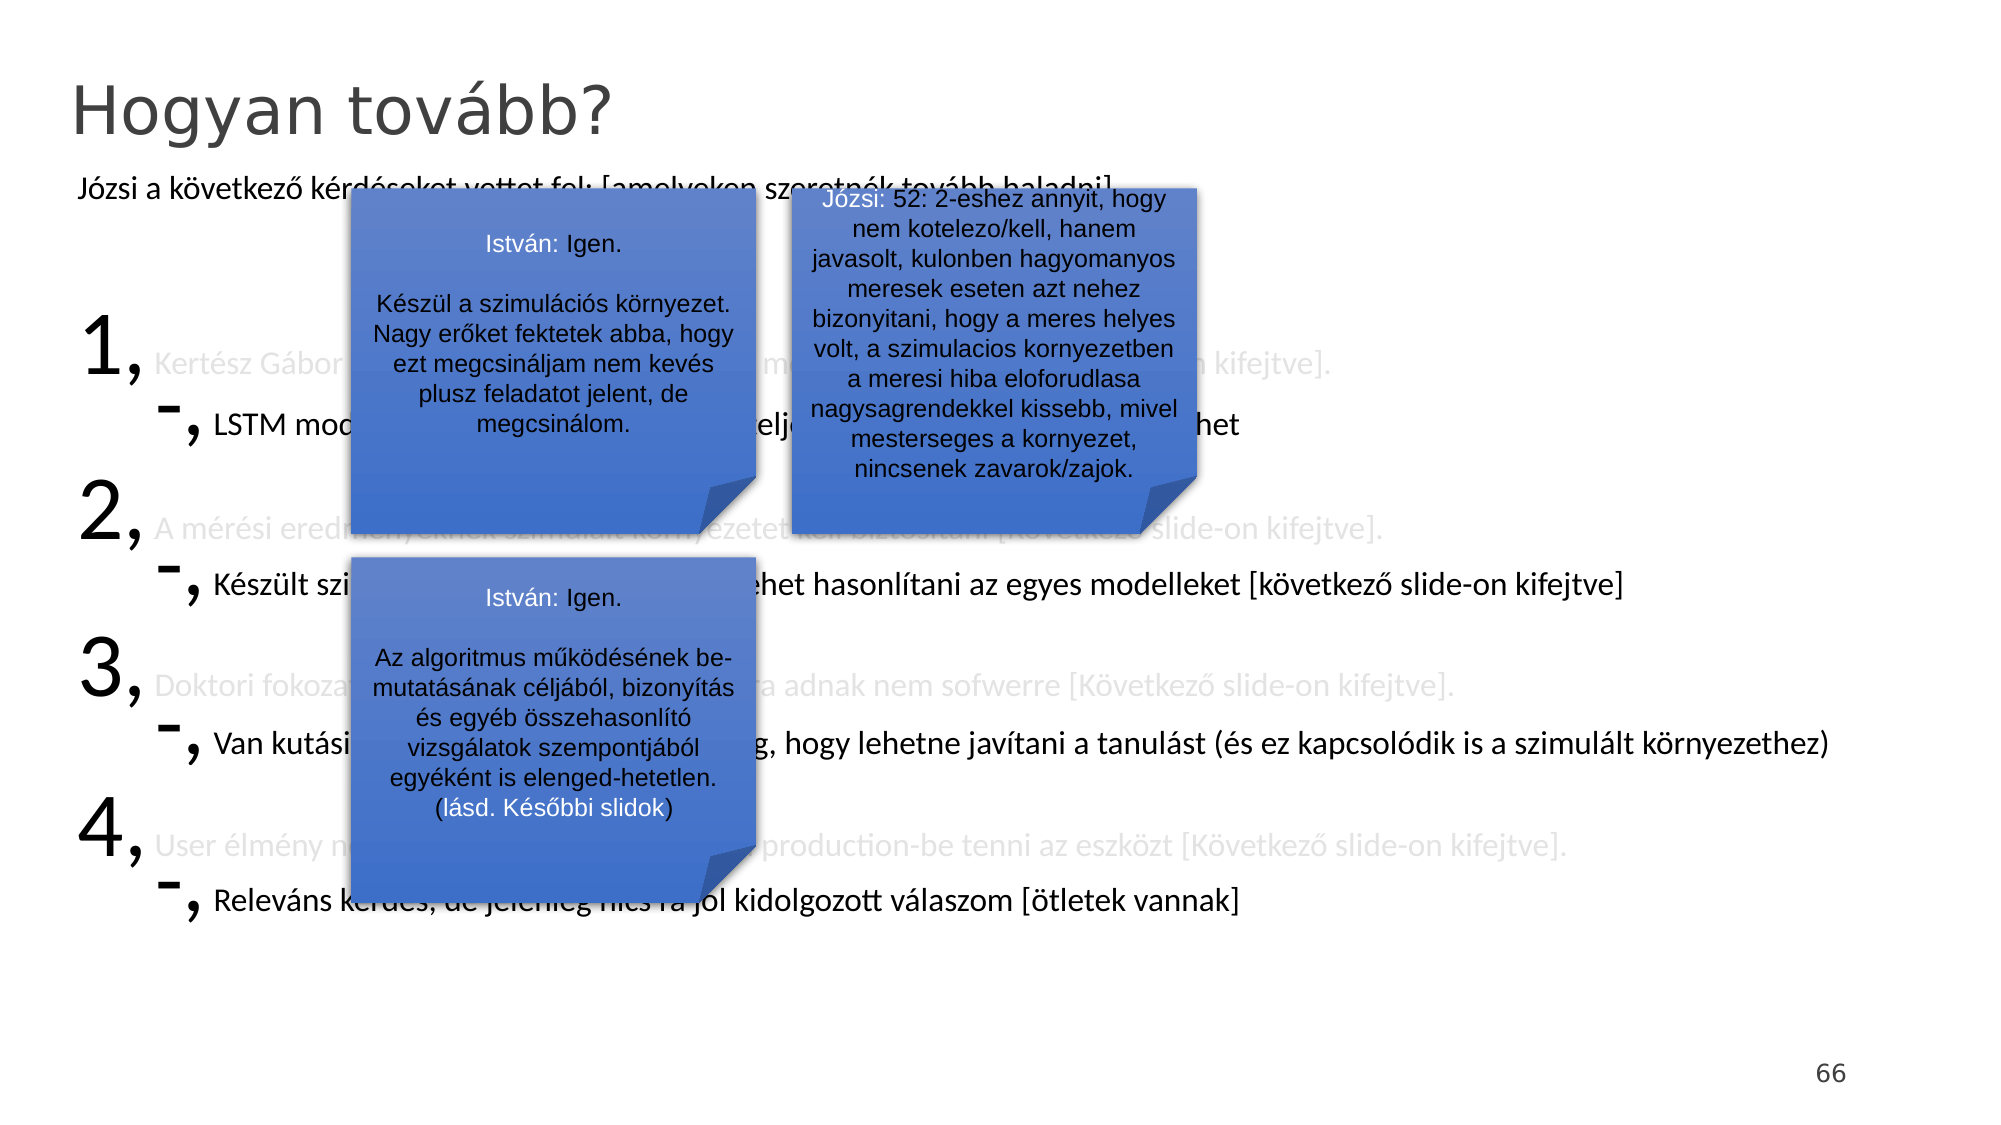

Hogyan tovább?
Józsi a következő kérdéseket vettet fel: [amelyeken szeretnék tovább haladni]
István: Igen.

Készül a szimulációs környezet. Nagy erőket fektetek abba, hogy ezt megcsináljam nem kevés plusz feladatot jelent, de megcsinálom.
Józsi: 52: 2-eshez annyit, hogy nem kotelezo/kell, hanem javasolt, kulonben hagyomanyos meresek eseten azt nehez bizonyitani, hogy a meres helyes volt, a szimulacios kornyezetben a meresi hiba eloforudlasa nagysagrendekkel kissebb, mivel mesterseges a kornyezet, nincsenek zavarok/zajok.
1, Kertész Gábor szakmai kifogásai a válassztott modell ellen. [Következő slide-on kifejtve].
-, LSTM modell összevetése a jelenlegivel teljesen releváns kutatási téma lehet
2, A mérési eredményeknek szimulált környezetet kell biztosítani [Következő slide-on kifejtve].
-, Készült szimulált környezet, ahol össze lehet hasonlítani az egyes modelleket [következő slide-on kifejtve]
István: Igen.

Az algoritmus működésének be-mutatásának céljából, bizonyítás és egyéb összehasonlító vizsgálatok szempontjából egyéként is elenged-hetetlen. (lásd. Későbbi slidok)
3, Doktori fokozatot tézisekre és azok igazolására adnak nem sofwerre [Következő slide-on kifejtve].
-, Van kutási hipotézisem arra vonatkozolag, hogy lehetne javítani a tanulást (és ez kapcsolódik is a szimulált környezethez)
4, User élmény növelése – hogyan lehet rögtön production-be tenni az eszközt [Következő slide-on kifejtve].
-, Releváns kérdés, de jelenleg nics rá jól kidolgozott válaszom [ötletek vannak]
66